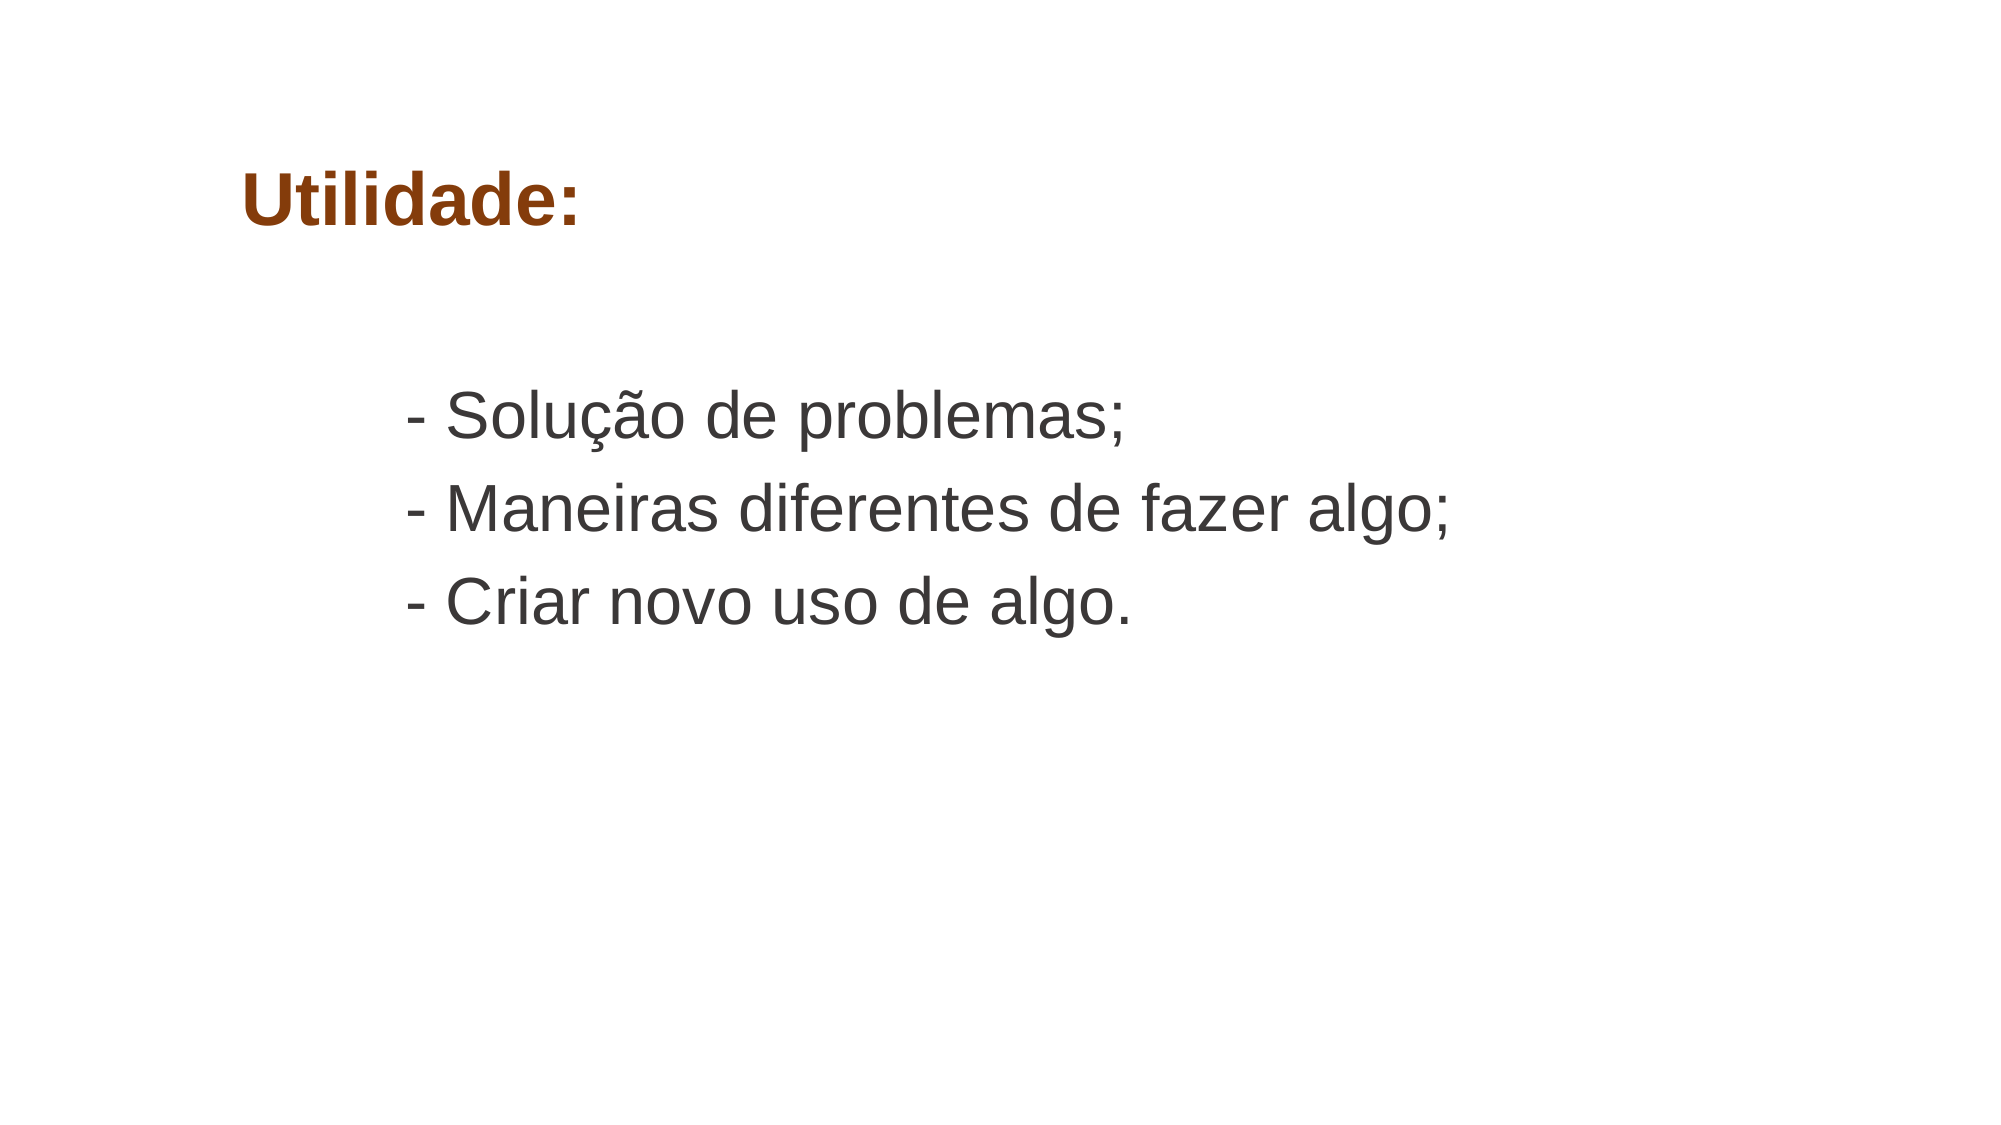

Utilidade:
- Solução de problemas;
- Maneiras diferentes de fazer algo;
- Criar novo uso de algo.